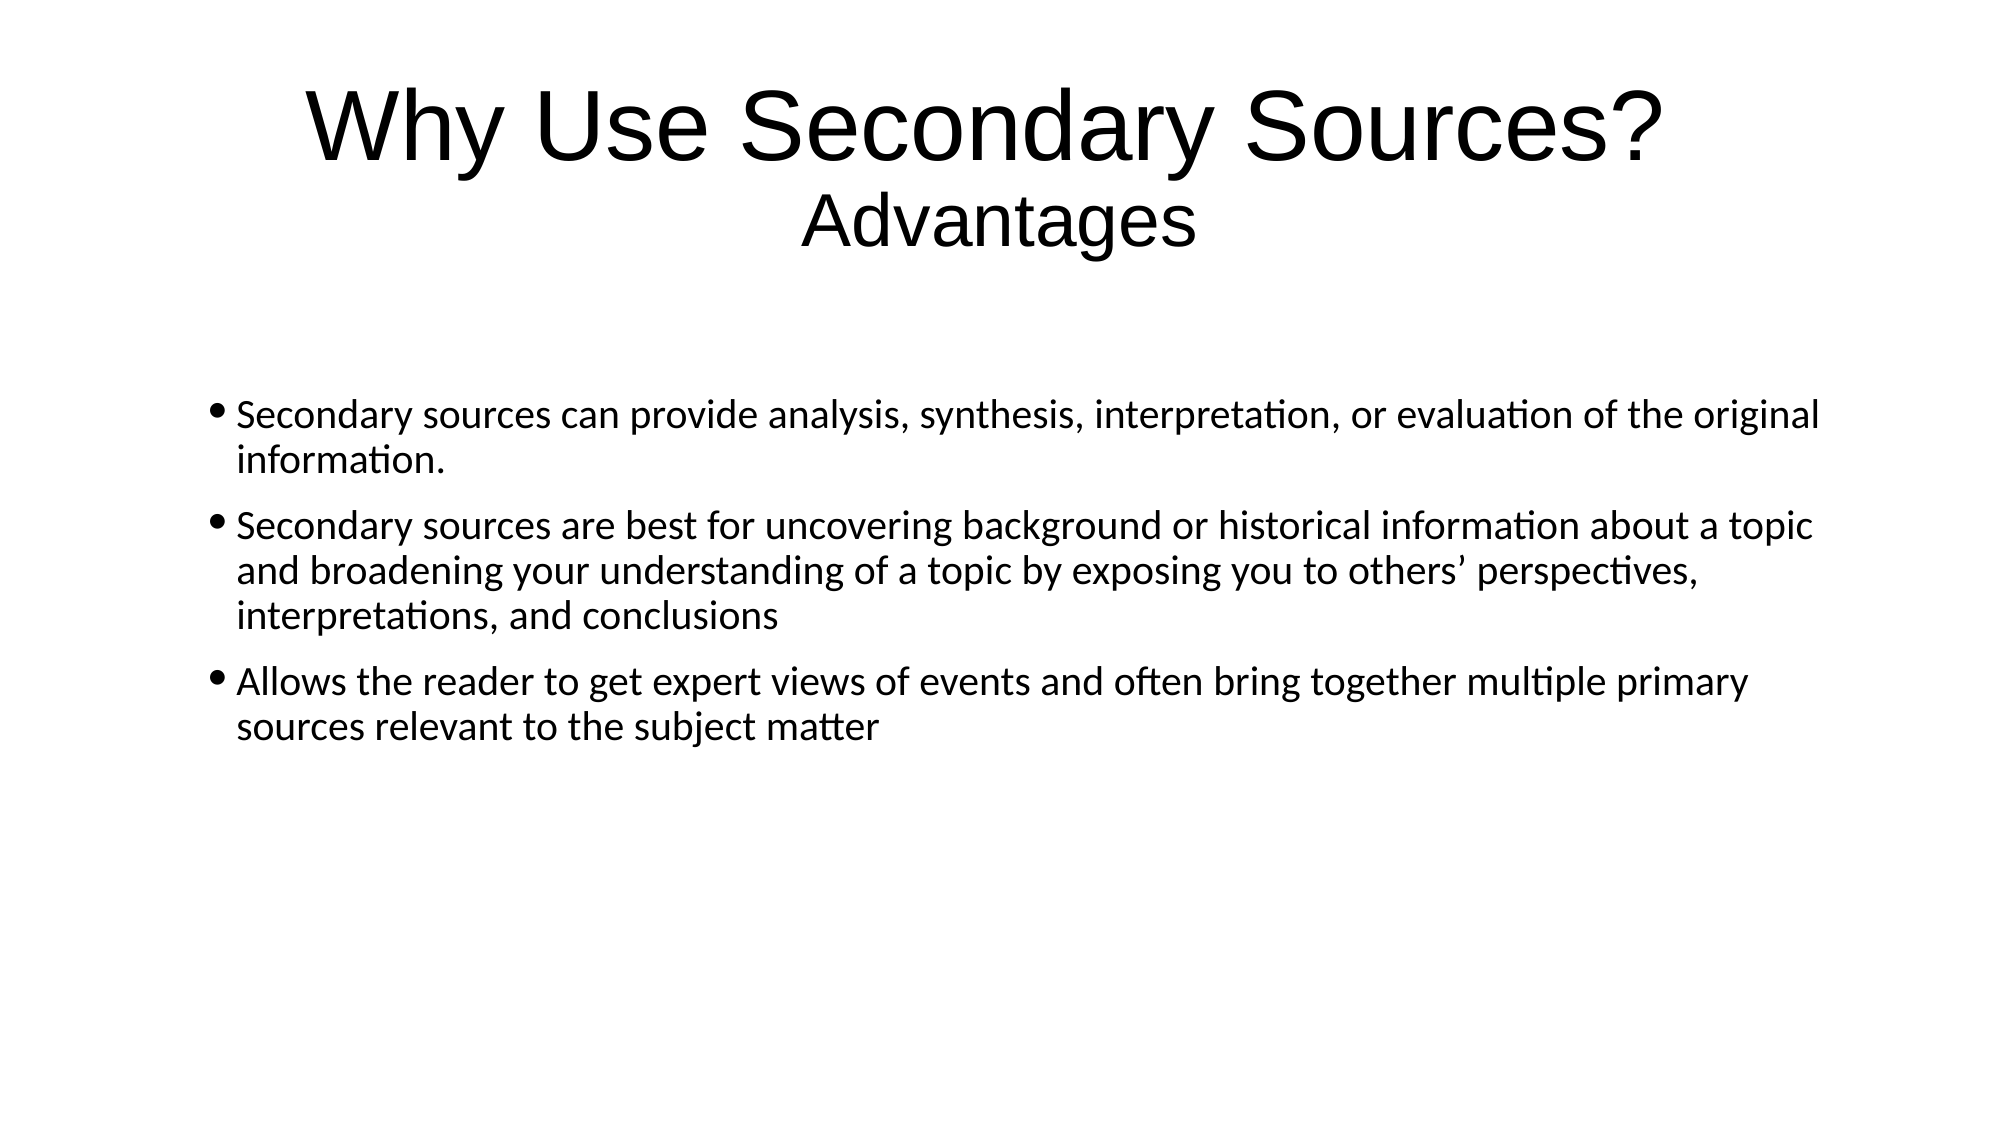

# Why Use Secondary Sources? Advantages
Secondary sources can provide analysis, synthesis, interpretation, or evaluation of the original information.
Secondary sources are best for uncovering background or historical information about a topic and broadening your understanding of a topic by exposing you to others’ perspectives, interpretations, and conclusions
Allows the reader to get expert views of events and often bring together multiple primary sources relevant to the subject matter